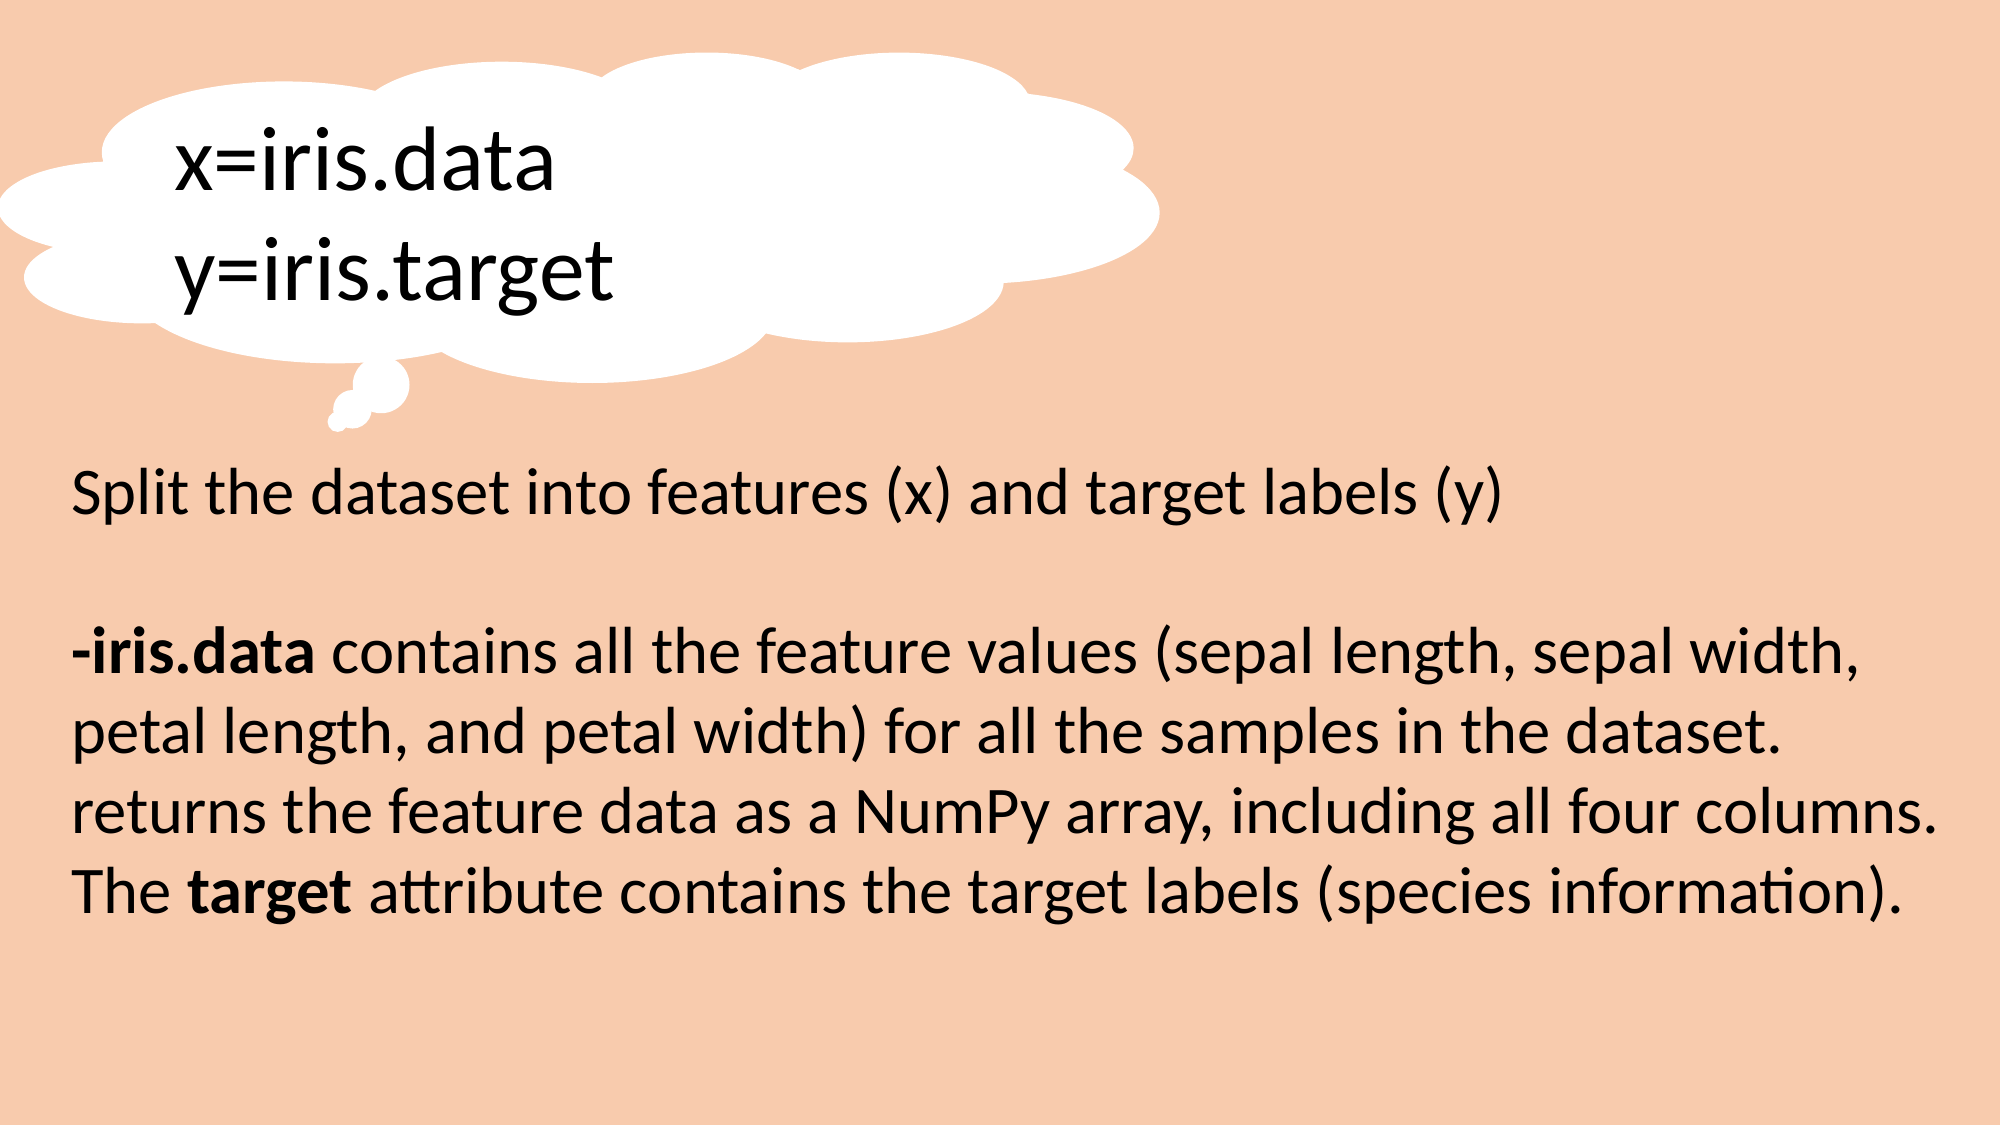

x=iris.data
y=iris.target
Split the dataset into features (x) and target labels (y)

-iris.data contains all the feature values (sepal length, sepal width, petal length, and petal width) for all the samples in the dataset.  returns the feature data as a NumPy array, including all four columns.
The target attribute contains the target labels (species information).